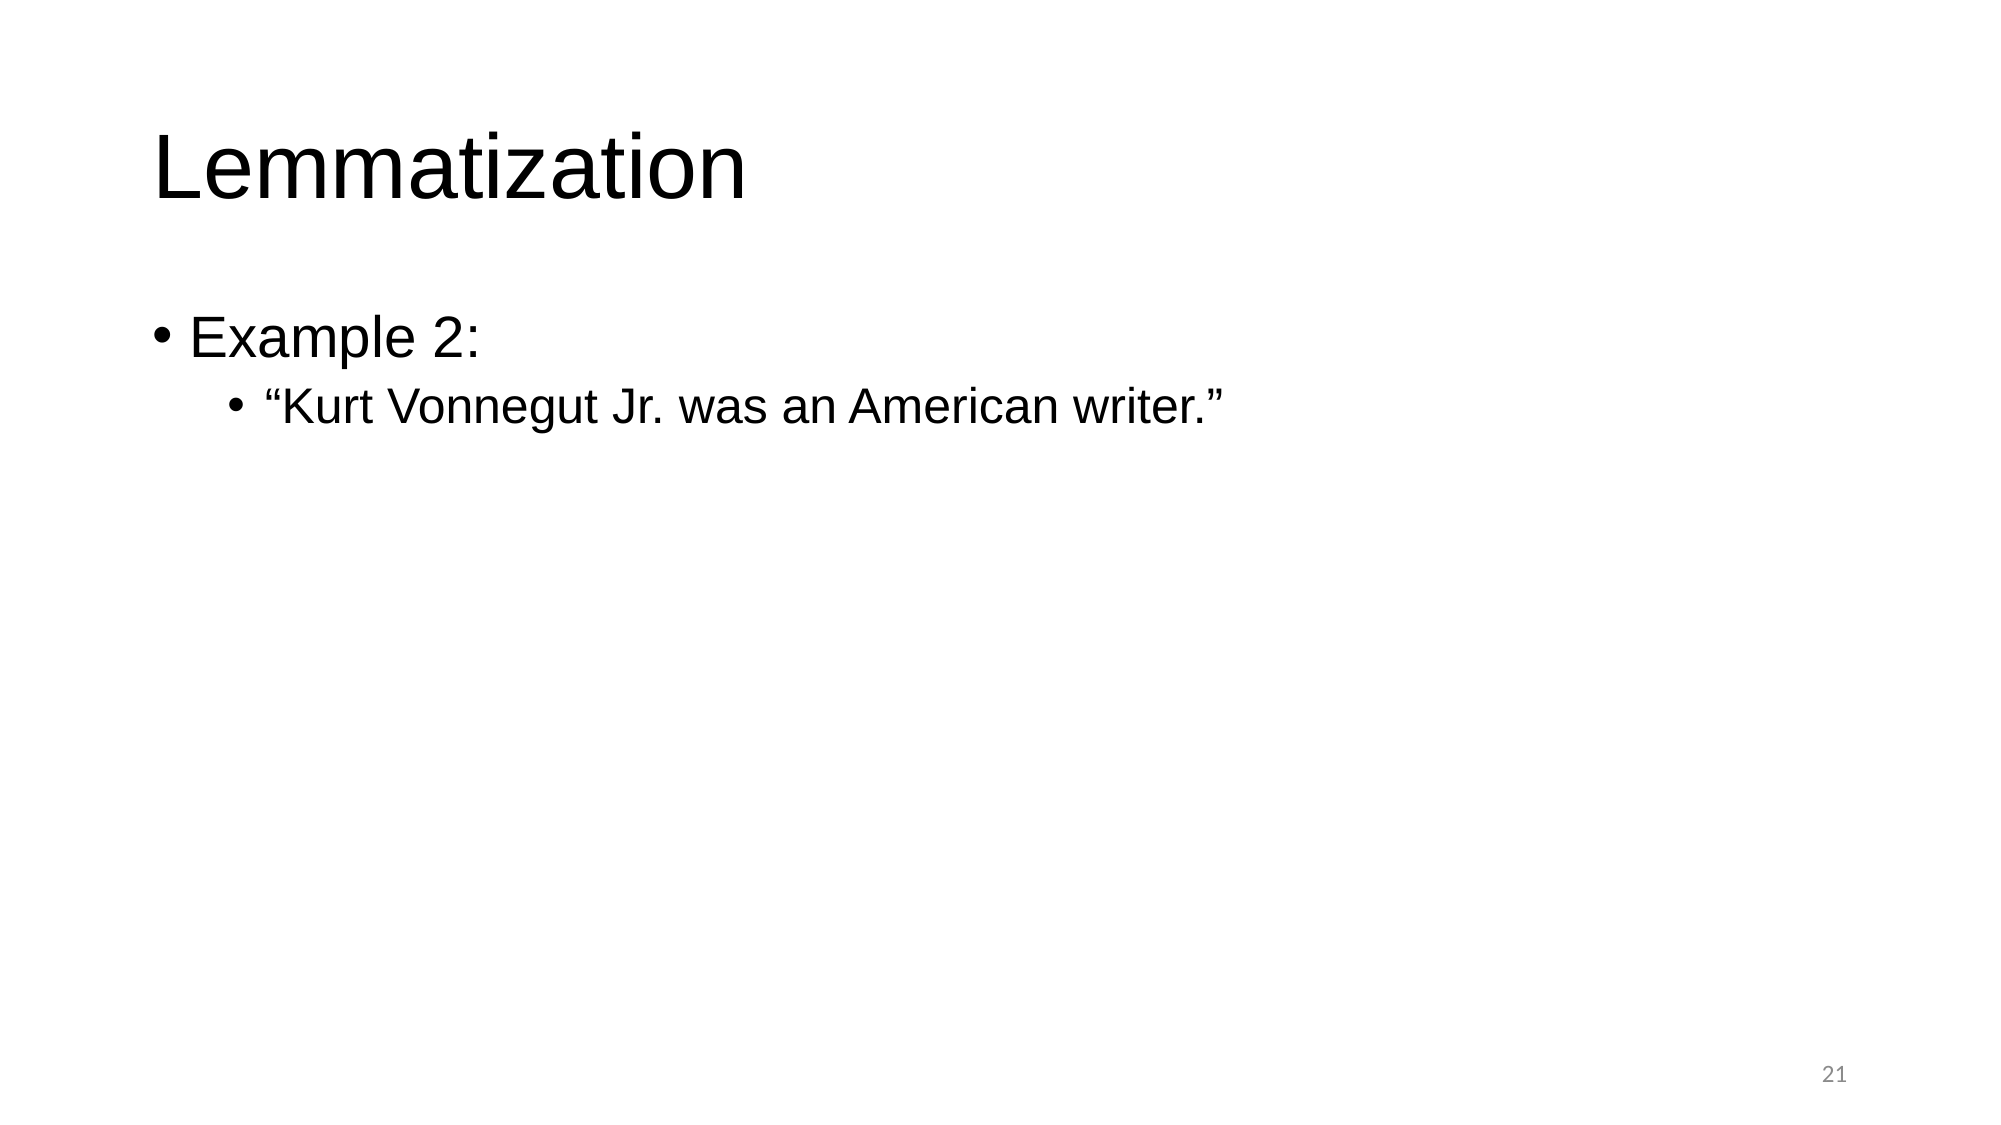

# Lemmatization
Example 2:
“Kurt Vonnegut Jr. was an American writer.”
21